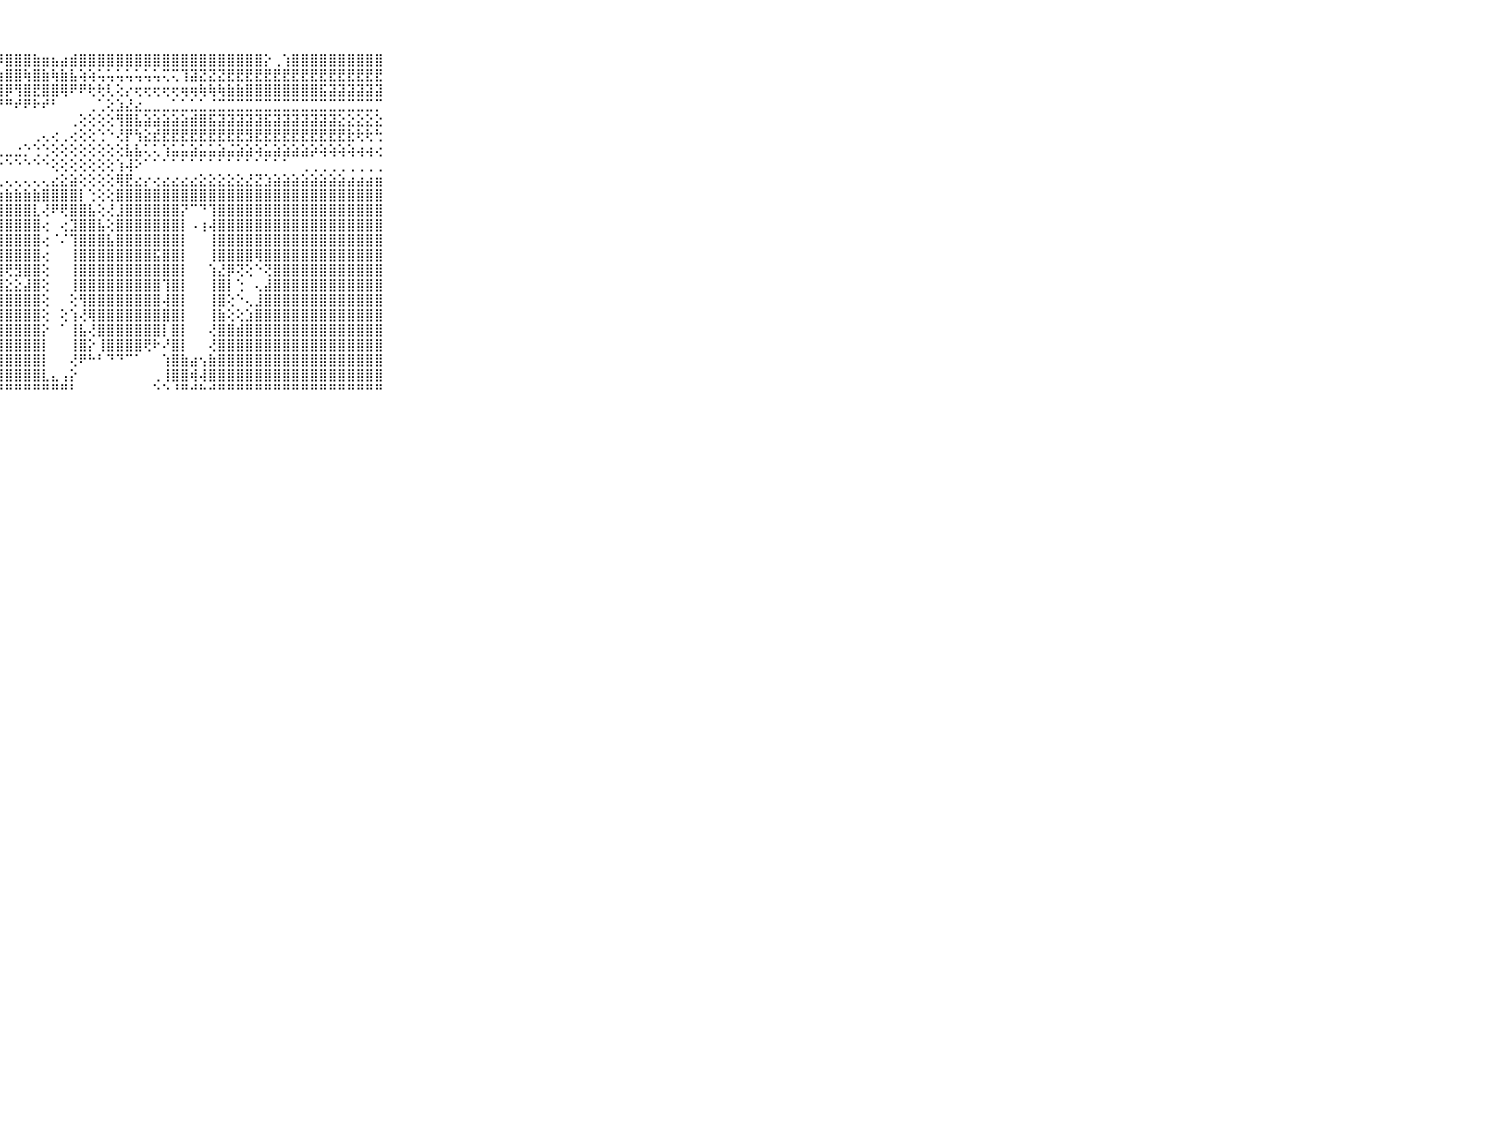

⠀⠀⠀⠀⠀⠀⠀⠀⠀⠀⠀⣼⣯⣕⣇⣑⣑⣝⢝⢝⢝⠏⠟⠏⢝⢝⢹⡿⣿⣿⣿⣷⣶⣦⣴⣾⣿⣿⣿⣿⣿⣿⣿⣿⣿⣿⣿⣿⣿⣿⣿⣿⣿⣿⣿⣿⡕⢀⢱⣿⣿⣿⣿⣿⣿⣿⣿⣿⣿⠀⠀⠀⠀⠀⠀⠀⠀⠀⠀⠀⠀
⠀⠀⠀⠀⠀⠀⠀⠀⠀⠀⠀⣿⣿⣾⣼⣵⣥⣅⡝⢝⢕⢐⢐⢑⢕⣵⣼⣷⣿⣿⢷⣿⣷⢷⣷⣧⢵⢵⢥⢥⢥⢥⢥⢥⢥⢍⢍⢹⣽⣝⣝⣝⣟⣟⣟⣟⣟⣟⣟⣟⣟⣟⣟⣟⣟⣟⣟⣟⣟⠀⠀⠀⠀⠀⠀⠀⠀⠀⠀⠀⠀
⠀⠀⠀⠀⠀⠀⠀⠀⠀⠀⠀⣿⢿⣿⣟⣟⢓⠃⠑⠑⠕⠕⠅⠅⠕⣟⢝⣿⡿⢻⣿⣟⣿⣿⢿⠟⠟⢗⢗⢇⢕⡔⢖⢖⢖⢖⢖⢶⢶⢷⢷⢷⣷⣷⣿⣿⣿⣿⣿⣿⣿⣿⣯⣽⣽⣽⣽⣽⣽⠀⠀⠀⠀⠀⠀⠀⠀⠀⠀⠀⠀
⠀⠀⠀⠀⠀⠀⠀⠀⠀⠀⠀⢝⡝⠻⢯⡝⠉⠙⠙⠙⠙⠋⠑⠑⠑⠙⠙⠛⠛⠞⠟⠗⠞⠃⠀⠀⠀⢀⢁⢕⣱⣜⣔⣀⣀⣀⣁⣁⣁⣁⣈⣉⣉⣉⣉⣉⣉⣉⣉⣉⣉⣉⣉⣉⣉⣉⣉⣉⡉⠀⠀⠀⠀⠀⠀⠀⠀⠀⠀⠀⠀
⠀⠀⠀⠀⠀⠀⠀⠀⠀⠀⠀⣷⣿⣷⣄⢝⢦⡄⠀⠀⠀⠀⠀⠀⠀⠀⠀⠀⠀⠀⠀⠀⠀⠀⠀⢀⢕⢕⢕⢕⢻⣿⣧⣵⣵⣵⣵⣵⣾⣿⣯⣽⣽⣽⣽⣽⣯⣽⣽⣽⣽⣽⣽⣽⣕⣕⣕⣕⣕⠀⠀⠀⠀⠀⠀⠀⠀⠀⠀⠀⠀
⠀⠀⠀⠀⠀⠀⠀⠀⠀⠀⠀⣿⣿⣿⣿⣿⡕⢻⣷⣔⢄⠀⠀⠀⠀⠀⠀⠀⠀⠀⠀⢀⢄⢔⢀⢔⢕⢕⢑⠑⢜⡟⢳⣕⣞⣟⣟⣟⣟⣟⣟⣟⣟⣟⣻⣟⣟⣟⣟⣟⣟⣟⣟⣟⣟⣗⢗⢗⢓⠀⠀⠀⠀⠀⠀⠀⠀⠀⠀⠀⠀
⠀⠀⠀⠀⠀⠀⠀⠀⠀⠀⠀⣿⣿⣿⣿⣿⣿⣧⡜⣝⢧⢀⢀⢀⢀⢀⢀⣀⣀⣐⡑⢑⢑⢕⢕⢕⢕⢕⢕⢕⢕⣧⣧⢅⢅⢱⣥⣥⣵⣥⣥⣵⣬⣵⣵⢵⣥⣵⣵⣵⣵⡵⢵⢵⢵⢵⢴⢴⢔⠀⠀⠀⠀⠀⠀⠀⠀⠀⠀⠀⠀
⠀⠀⠀⠀⠀⠀⠀⠀⠀⠀⠀⣿⣿⣿⣿⣿⣿⣿⣿⡝⢏⢻⡝⠙⠑⠑⠑⠑⠑⠑⠑⠑⠑⢕⢕⢕⢕⢕⢕⢕⢱⢼⠕⠁⠁⠁⠁⠁⠁⠁⠁⠁⠁⠁⠁⠁⠁⠁⠁⠀⢀⢀⢀⢀⢀⢀⢀⢀⢀⠀⠀⠀⠀⠀⠀⠀⠀⠀⠀⠀⠀
⠀⠀⠀⠀⠀⠀⠀⠀⠀⠀⠀⣿⣿⣿⣿⣿⣿⣿⣿⣿⣎⢇⢝⡕⢄⢄⢄⢄⢄⢄⢄⢄⢄⣔⣕⣵⢕⢕⢕⢕⢿⣟⣔⡔⢔⣔⣔⣔⣔⣕⣕⣕⣕⣕⣜⣝⣱⣵⣵⣵⣵⣵⣵⣵⣵⣴⣴⣴⣶⠀⠀⠀⠀⠀⠀⠀⠀⠀⠀⠀⠀
⠀⠀⠀⠀⠀⠀⠀⠀⠀⠀⠀⣿⣿⣿⣿⣿⣿⣿⣿⣿⣿⣾⣷⣾⣷⣷⣷⣷⣷⣷⣷⣷⣿⣿⣿⣿⡇⢑⢕⢕⣿⣿⣿⣿⣿⣿⣿⣿⣿⣿⣿⣿⣿⣿⣿⣿⣿⣿⣿⣿⣿⣿⣿⣿⣿⣿⣿⣿⣿⠀⠀⠀⠀⠀⠀⠀⠀⠀⠀⠀⠀
⠀⠀⠀⠀⠀⠀⠀⠀⠀⠀⠀⣿⣿⣿⣿⣿⣿⣿⣿⣿⣿⣿⣿⣿⣿⣿⣿⣿⣿⣿⣿⣇⢜⠟⢟⣿⣿⣧⢕⢜⣸⣿⣿⣿⣿⣿⣿⡝⠉⠙⢹⣿⣿⣿⣿⣿⣿⣿⣿⣿⣿⣿⣿⣿⣿⣿⣿⣿⣿⠀⠀⠀⠀⠀⠀⠀⠀⠀⠀⠀⠀
⠀⠀⠀⠀⠀⠀⠀⠀⠀⠀⠀⣿⣿⣿⣿⣿⣿⣿⣿⣿⣿⣿⣿⣿⣿⣿⣿⣿⣿⣿⣿⣿⢔⠀⢔⣹⣿⣿⣧⢕⣿⣿⣿⣿⣿⣿⣿⡇⠠⢰⢼⣿⣿⣿⣿⣿⣿⣿⣿⣿⣿⣿⣿⣿⣿⣿⣿⣿⣿⠀⠀⠀⠀⠀⠀⠀⠀⠀⠀⠀⠀
⠀⠀⠀⠀⠀⠀⠀⠀⠀⠀⠀⣿⣿⣿⣿⣿⣿⣿⣿⣿⣿⣿⣿⣿⣿⣿⣿⣿⣿⣿⣿⣿⢔⠈⠌⢹⣿⣿⣿⣧⣿⣿⣿⣿⣿⣿⣿⡇⠀⠀⢸⣿⣿⣿⣿⣿⣿⣿⣿⣿⣿⣿⣿⣿⣿⣿⣿⣿⣿⠀⠀⠀⠀⠀⠀⠀⠀⠀⠀⠀⠀
⠀⠀⠀⠀⠀⠀⠀⠀⠀⠀⠀⣿⣿⣿⣿⣿⣿⣿⣿⣿⣿⣿⣿⣿⣿⣿⣿⣿⣿⣿⣿⣿⢔⠀⠀⢸⣿⣿⣿⣿⣿⣿⣿⣿⣯⣿⣿⡇⠀⠀⢸⣿⣿⣿⣿⢿⣿⣿⣿⣿⣿⣿⣿⣿⣿⣿⣿⣿⣿⠀⠀⠀⠀⠀⠀⠀⠀⠀⠀⠀⠀
⠀⠀⠀⠀⠀⠀⠀⠀⠀⠀⠀⣿⣿⣿⣿⣿⣿⣿⣿⣿⣿⣿⣿⣿⣿⣿⣿⣿⢟⣻⣿⣿⢕⠀⠀⢸⣿⣿⣿⣿⣿⣿⣿⣿⣿⣿⣿⡇⠀⠀⢱⣜⡿⢝⢕⠑⢝⣿⣿⣿⣿⣿⣿⣿⣿⣿⣿⣿⣿⠀⠀⠀⠀⠀⠀⠀⠀⠀⠀⠀⠀
⠀⠀⠀⠀⠀⠀⠀⠀⠀⠀⠀⣿⣿⣿⣿⣿⣿⣿⣿⣿⣿⣿⣿⣿⣿⣿⣿⣿⣕⣕⣼⣿⢕⠀⠀⢸⣿⣿⣿⣿⣿⣿⣿⣿⣿⢹⣿⡇⠀⠀⢸⣿⡇⢑⠀⢄⣼⣿⣿⣿⣿⣿⣿⣿⣿⣿⣿⣿⣿⠀⠀⠀⠀⠀⠀⠀⠀⠀⠀⠀⠀
⠀⠀⠀⠀⠀⠀⠀⠀⠀⠀⠀⣿⣿⣿⣿⣿⣿⣿⣿⣿⣿⣿⣿⣿⣿⣿⣿⣿⣿⣿⣿⣿⢕⠀⠀⢕⢻⣿⣿⣿⣿⣿⣿⣿⣿⢼⣿⡇⠀⠀⢸⣿⢕⠑⢄⣸⣿⣿⣿⣿⣿⣿⣿⣿⣿⣿⣿⣿⣿⠀⠀⠀⠀⠀⠀⠀⠀⠀⠀⠀⠀
⠀⠀⠀⠀⠀⠀⠀⠀⠀⠀⠀⣿⣿⣿⣿⣿⣿⣿⣿⣿⣿⣿⣿⣿⣿⣿⣿⣿⣿⣿⣿⣿⢕⠀⢕⢱⢜⢿⣿⣿⣿⣿⣿⣿⣿⣿⣿⡇⠀⠀⢸⣷⢕⢕⣱⣿⣿⣿⣿⣿⣿⣿⣿⣿⣿⣿⣿⣿⣿⠀⠀⠀⠀⠀⠀⠀⠀⠀⠀⠀⠀
⠀⠀⠀⠀⠀⠀⠀⠀⠀⠀⠀⣿⣿⣿⣿⣿⣿⣿⣿⣿⣿⣿⣿⣿⣿⣿⣿⣿⣿⣿⣿⣿⡕⠀⠁⢸⣧⢜⣿⣿⣿⣿⣿⣿⣿⡇⣿⡇⠀⠀⢜⣿⣿⣾⣿⣿⣿⣿⣿⣿⣿⣿⣿⣿⣿⣿⣿⣿⣿⠀⠀⠀⠀⠀⠀⠀⠀⠀⠀⠀⠀
⠀⠀⠀⠀⠀⠀⠀⠀⠀⠀⠀⣿⣿⣿⣿⣿⣿⣿⣿⣿⣿⣿⣿⣿⣿⣿⣿⣿⣿⣿⣿⣿⡇⠀⠀⢸⣿⡕⢸⣿⣿⣿⣿⢟⠗⠜⣿⡇⠀⠀⢜⣿⣿⣿⣿⣿⣿⣿⣿⣿⣿⣿⣿⣿⣿⣿⣿⣿⣿⠀⠀⠀⠀⠀⠀⠀⠀⠀⠀⠀⠀
⠀⠀⠀⠀⠀⠀⠀⠀⠀⠀⠀⣿⣿⣿⣿⣿⣿⣿⣿⣿⣿⣿⣿⣿⣿⣿⣿⣿⣿⣿⣿⣿⡇⠀⠀⢜⠟⠓⠃⠙⠙⠉⠁⠀⠀⢱⣿⣷⣴⢢⣷⣿⣿⣿⣿⣿⣿⣿⣿⣿⣿⣿⣿⣿⣿⣿⣿⣿⣿⠀⠀⠀⠀⠀⠀⠀⠀⠀⠀⠀⠀
⠀⠀⠀⠀⠀⠀⠀⠀⠀⠀⠀⣿⣿⣿⣿⣿⣿⣿⣿⣿⣿⣿⣿⣿⡟⣿⣿⣿⣿⣿⣿⣿⣇⣄⢠⡕⠀⠀⠀⠀⠀⠀⠀⠀⢀⢸⣿⣿⢾⢼⣿⣿⣿⣿⣿⣿⣿⣿⣿⣿⣿⣿⣿⣿⣿⣿⣿⣿⣿⠀⠀⠀⠀⠀⠀⠀⠀⠀⠀⠀⠀
⠀⠀⠀⠀⠀⠀⠀⠀⠀⠀⠀⠛⠛⠛⠛⠛⠛⠛⠛⠛⠛⠛⠛⠛⠋⠋⠛⠛⠛⠛⠛⠛⠛⠛⠛⠃⠀⠀⠀⠀⠀⠀⠀⠀⠑⠑⠘⠛⠚⠓⠚⠛⠛⠛⠛⠛⠛⠛⠛⠛⠛⠛⠛⠛⠛⠛⠛⠛⠛⠀⠀⠀⠀⠀⠀⠀⠀⠀⠀⠀⠀